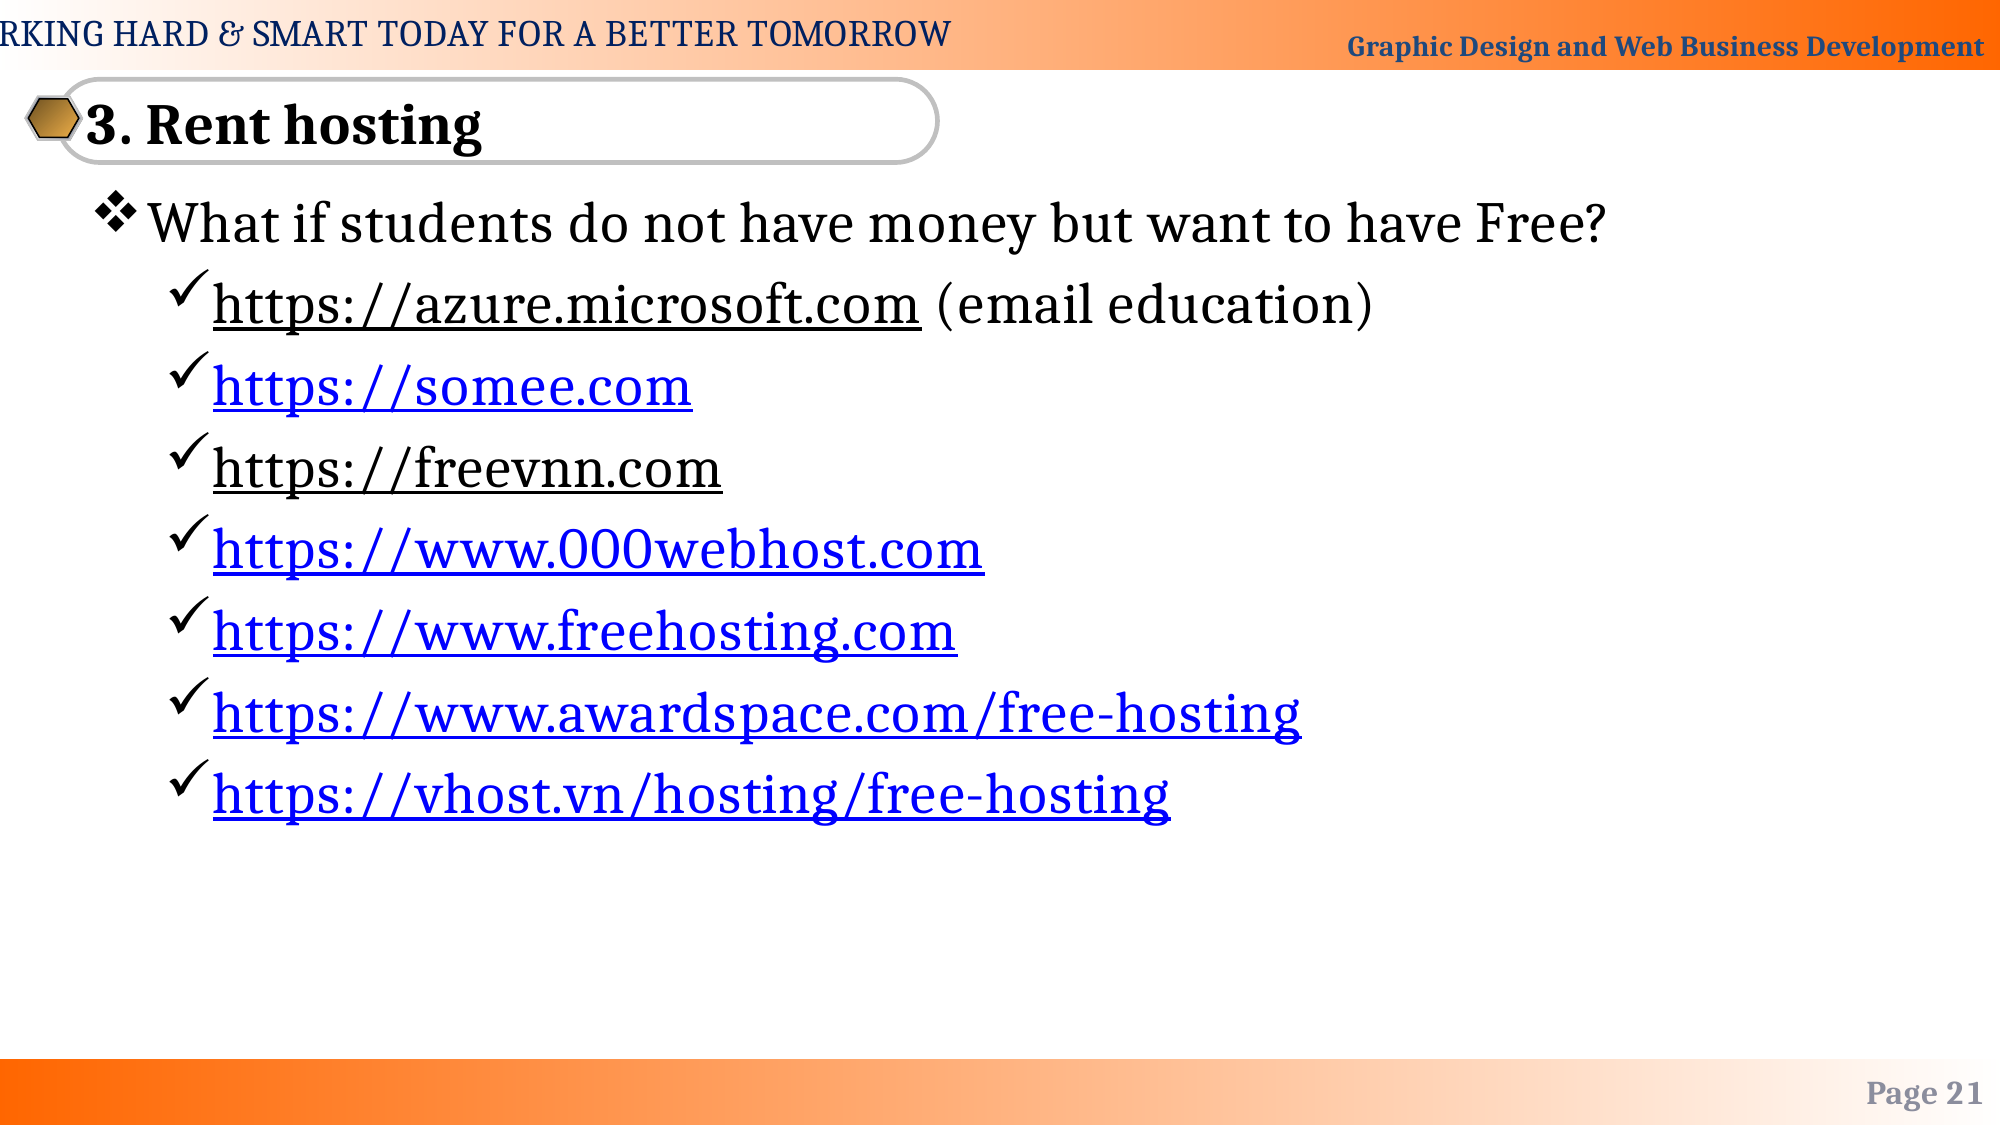

3. Rent hosting

What if students do not have money but want to have Free?
https://azure.microsoft.com (email education)
https://somee.com
https://freevnn.com
https://www.000webhost.com
https://www.freehosting.com
https://www.awardspace.com/free-hosting
https://vhost.vn/hosting/free-hosting

Page 21